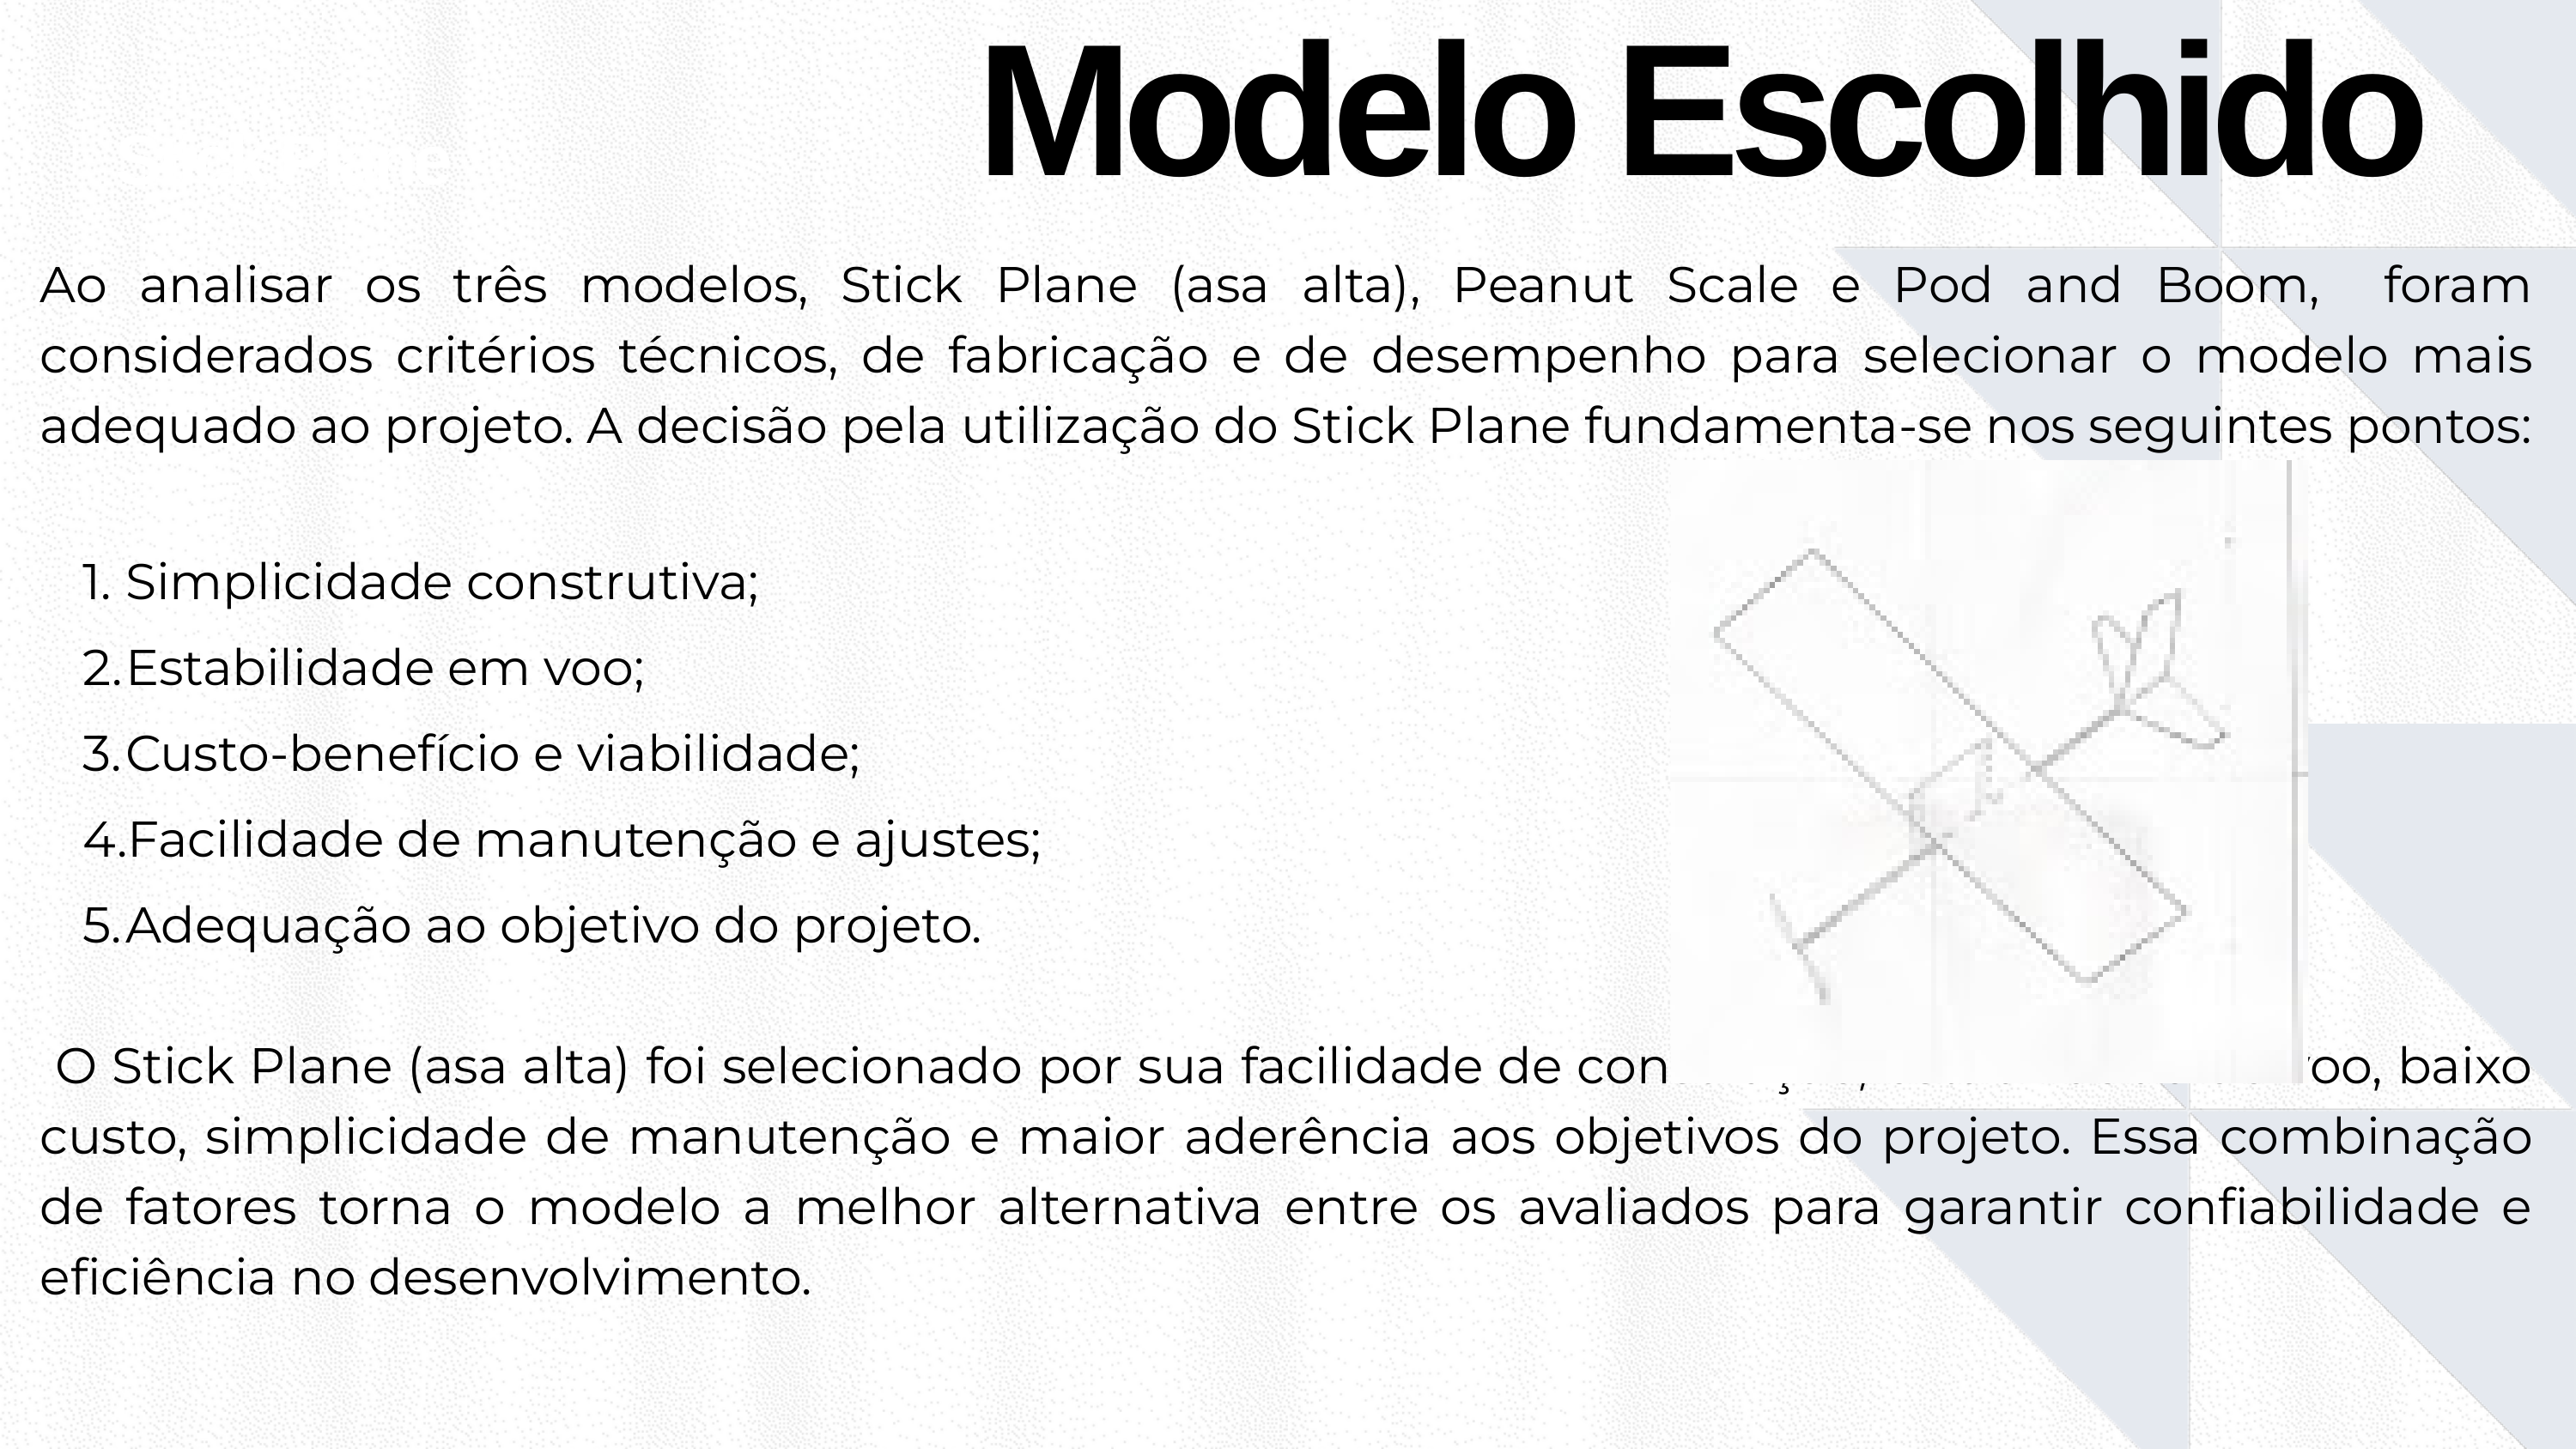

Modelo Escolhido
Stick Plane
Ao analisar os três modelos, Stick Plane (asa alta), Peanut Scale e Pod and Boom,  foram considerados critérios técnicos, de fabricação e de desempenho para selecionar o modelo mais adequado ao projeto. A decisão pela utilização do Stick Plane fundamenta-se nos seguintes pontos:

Simplicidade construtiva;
Estabilidade em voo;
Custo-benefício e viabilidade;
Facilidade de manutenção e ajustes;
Adequação ao objetivo do projeto.

 O Stick Plane (asa alta) foi selecionado por sua facilidade de construção, estabilidade de voo, baixo custo, simplicidade de manutenção e maior aderência aos objetivos do projeto. Essa combinação de fatores torna o modelo a melhor alternativa entre os avaliados para garantir confiabilidade e eficiência no desenvolvimento.